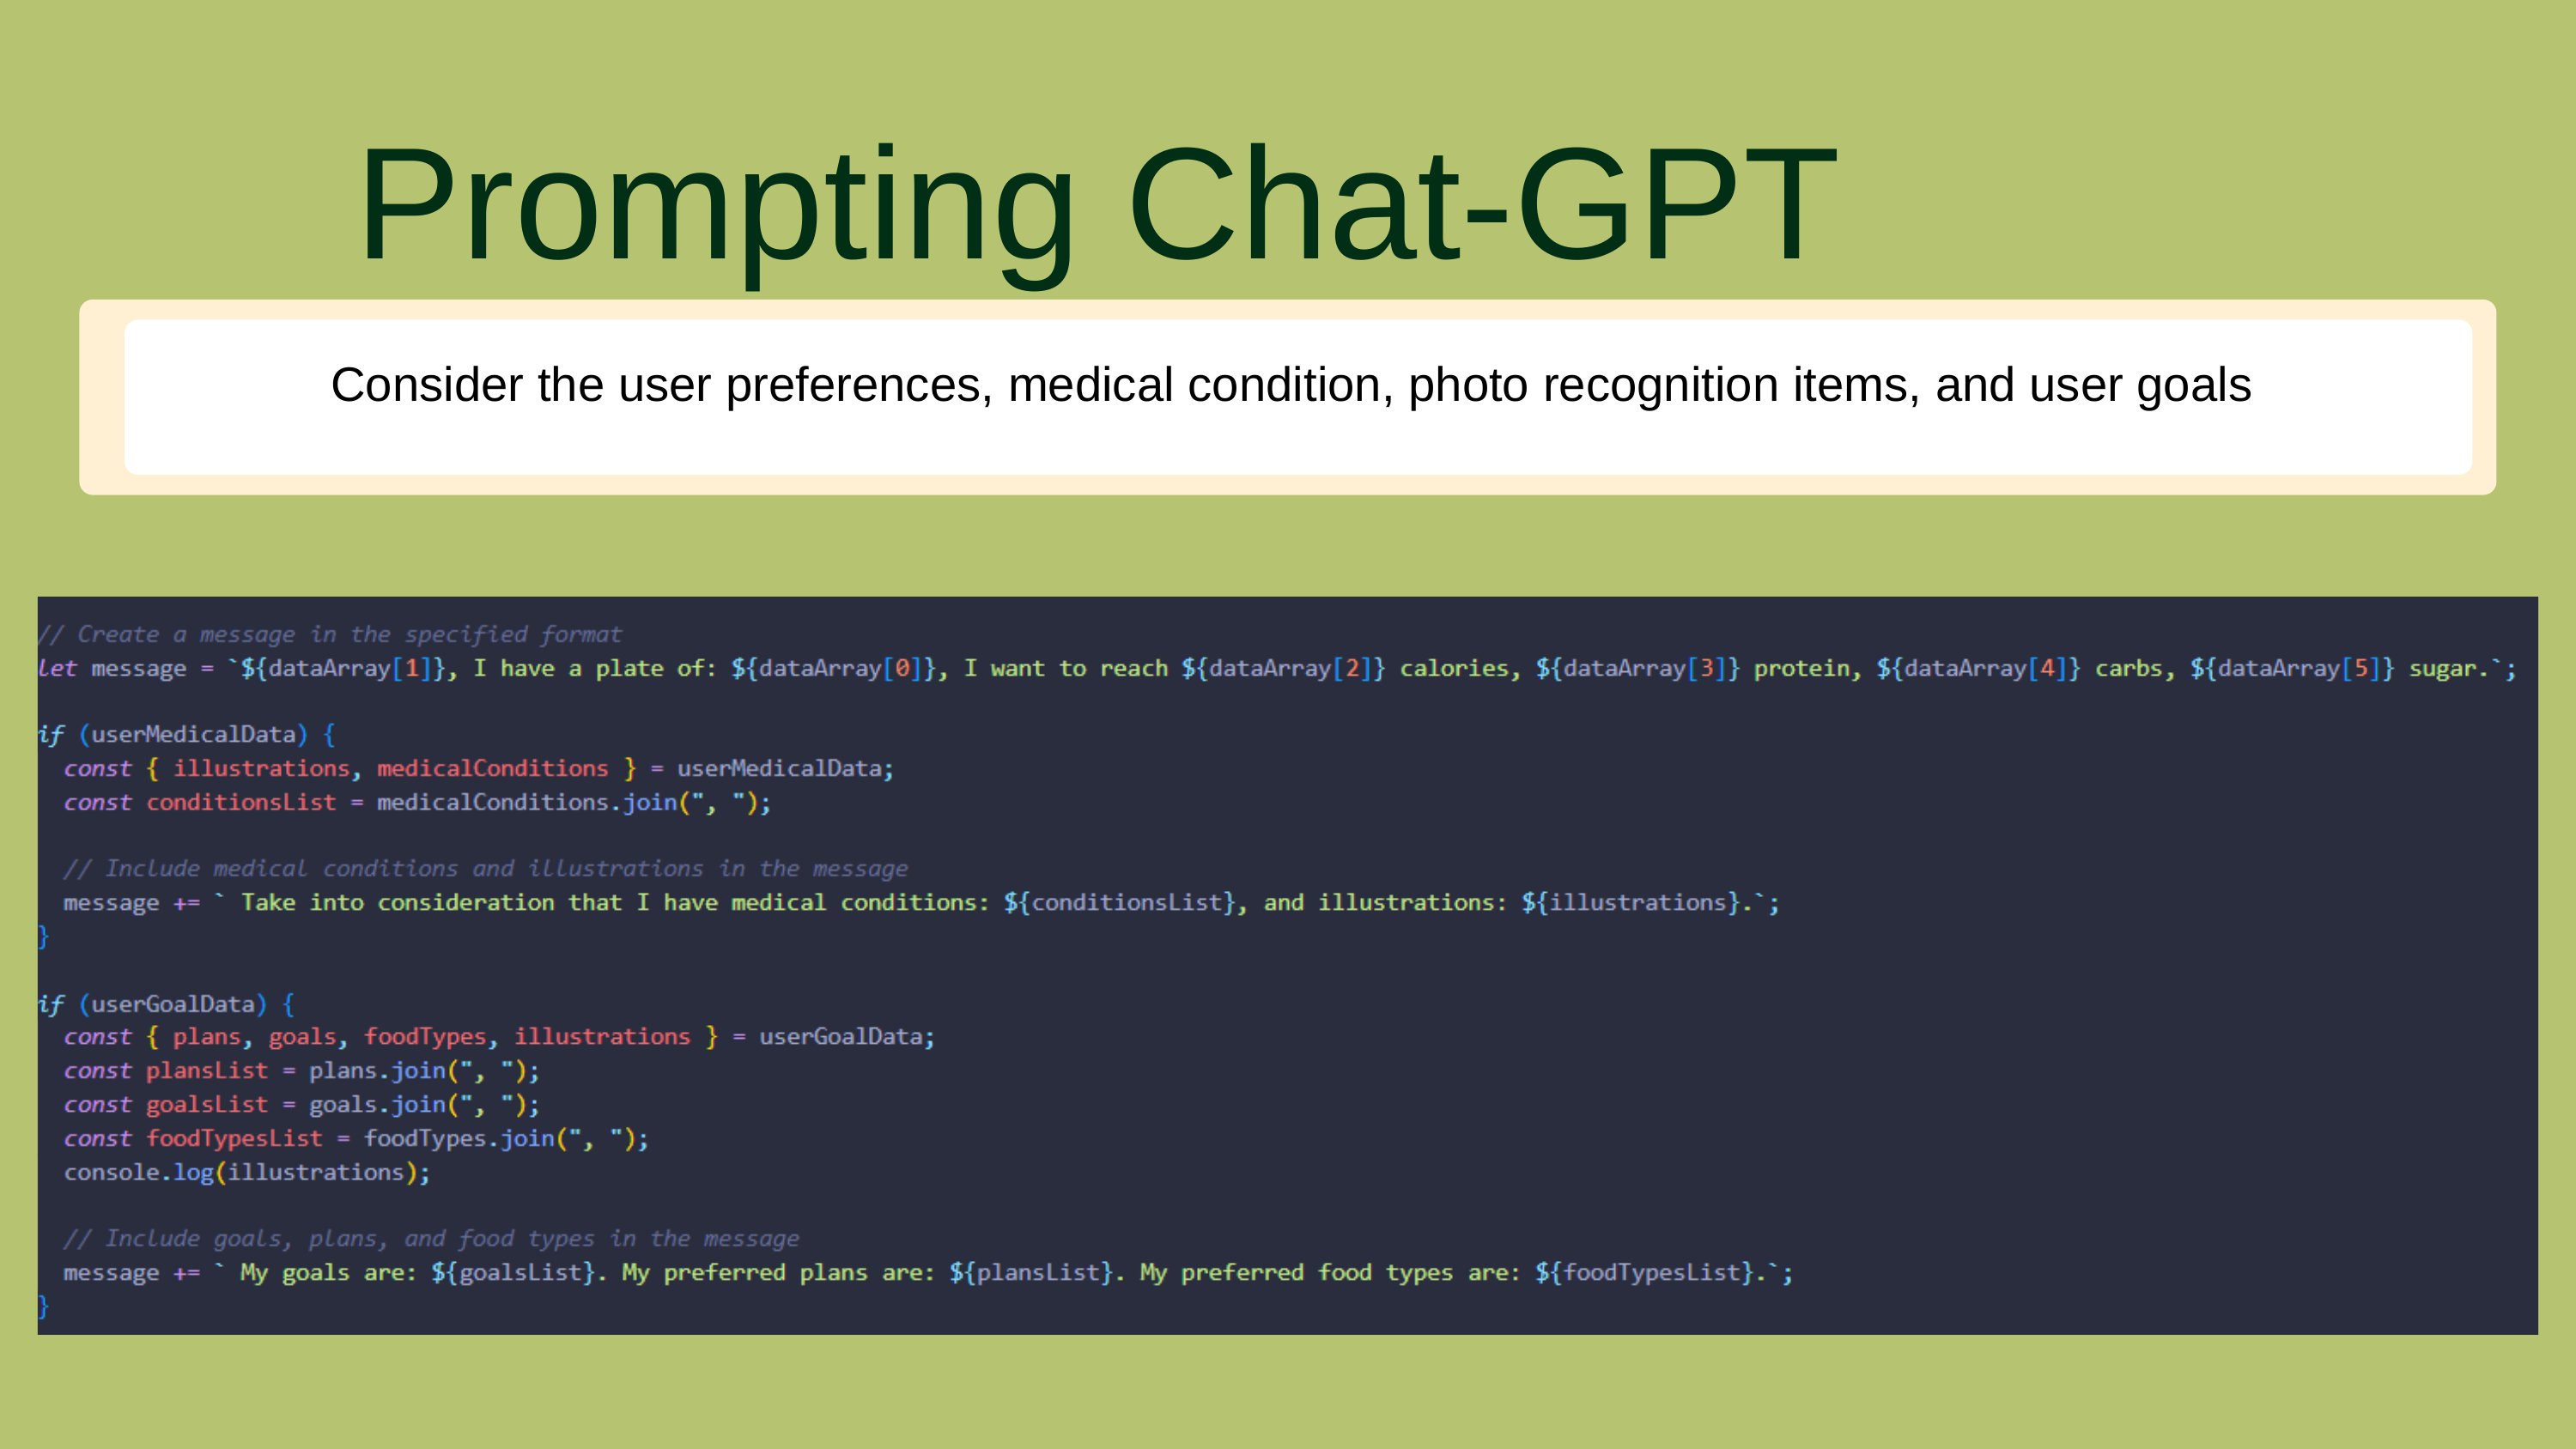

Prompting Chat-GPT

Consider the user preferences, medical condition, photo recognition items, and user goals